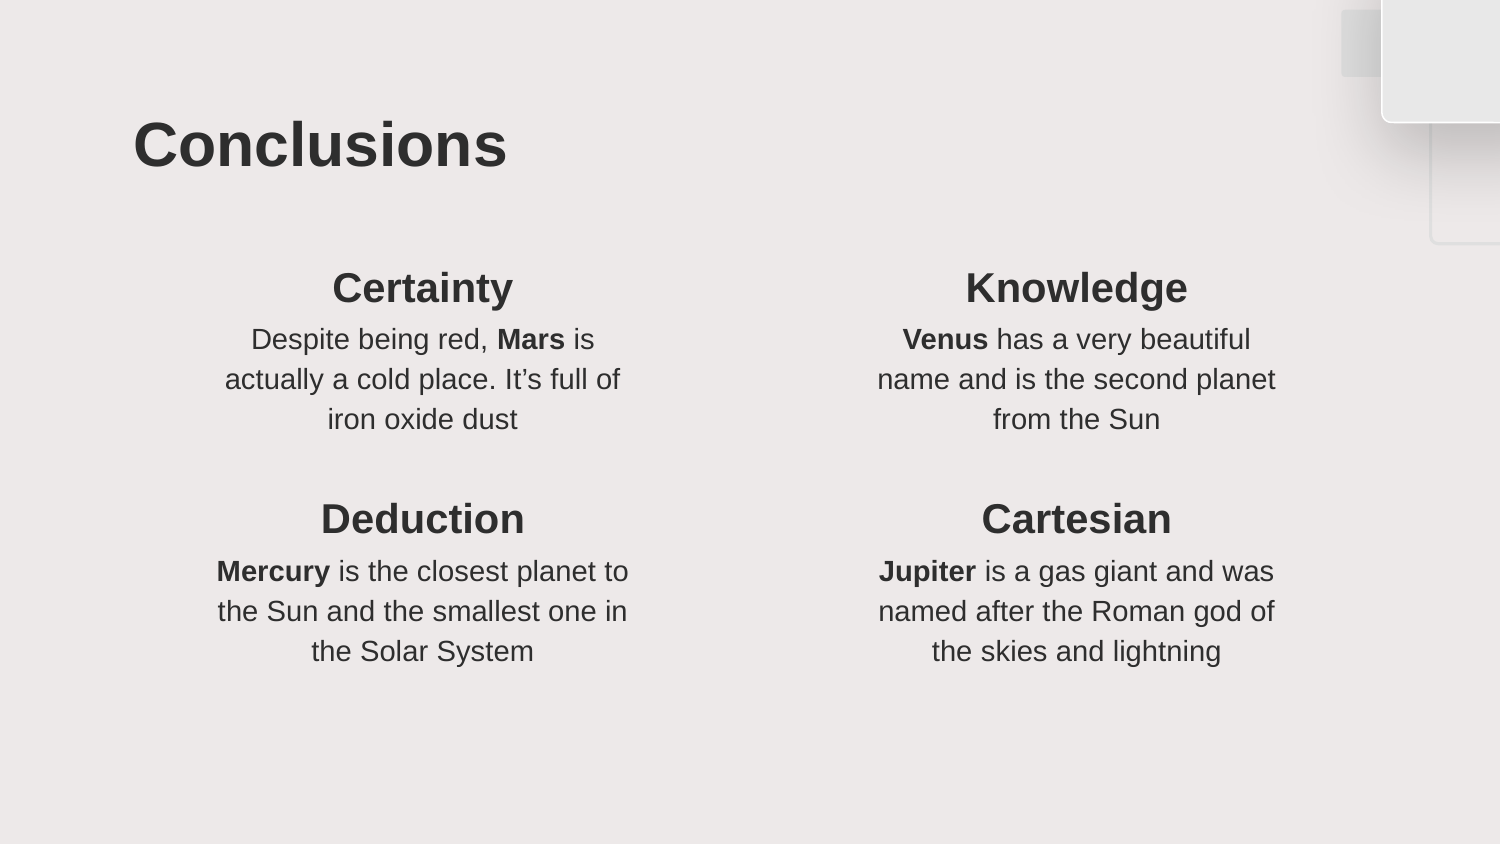

Conclusions
# Certainty
Knowledge
Despite being red, Mars is actually a cold place. It’s full of iron oxide dust
Venus has a very beautiful name and is the second planet from the Sun
Deduction
Cartesian
Mercury is the closest planet to the Sun and the smallest one in the Solar System
Jupiter is a gas giant and was named after the Roman god of the skies and lightning